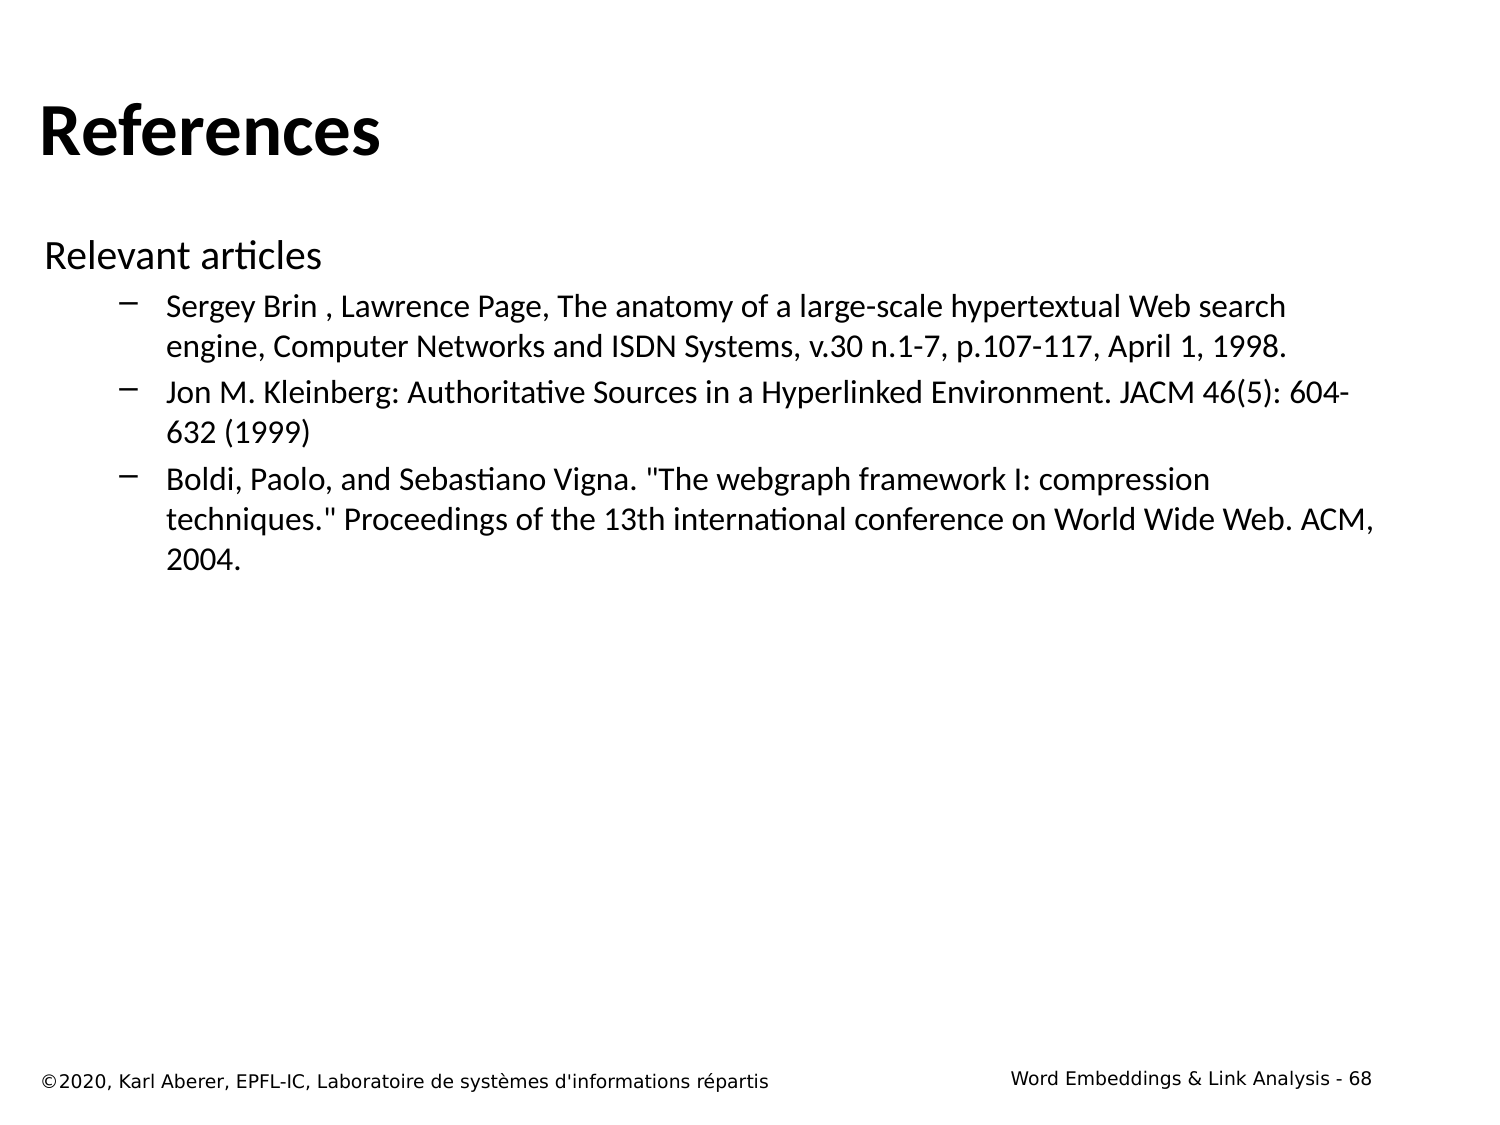

# References
Relevant articles
Sergey Brin , Lawrence Page, The anatomy of a large-scale hypertextual Web search engine, Computer Networks and ISDN Systems, v.30 n.1-7, p.107-117, April 1, 1998.
Jon M. Kleinberg: Authoritative Sources in a Hyperlinked Environment. JACM 46(5): 604-632 (1999)
Boldi, Paolo, and Sebastiano Vigna. "The webgraph framework I: compression techniques." Proceedings of the 13th international conference on World Wide Web. ACM, 2004.

©2020, Karl Aberer, EPFL-IC, Laboratoire de systèmes d'informations répartis